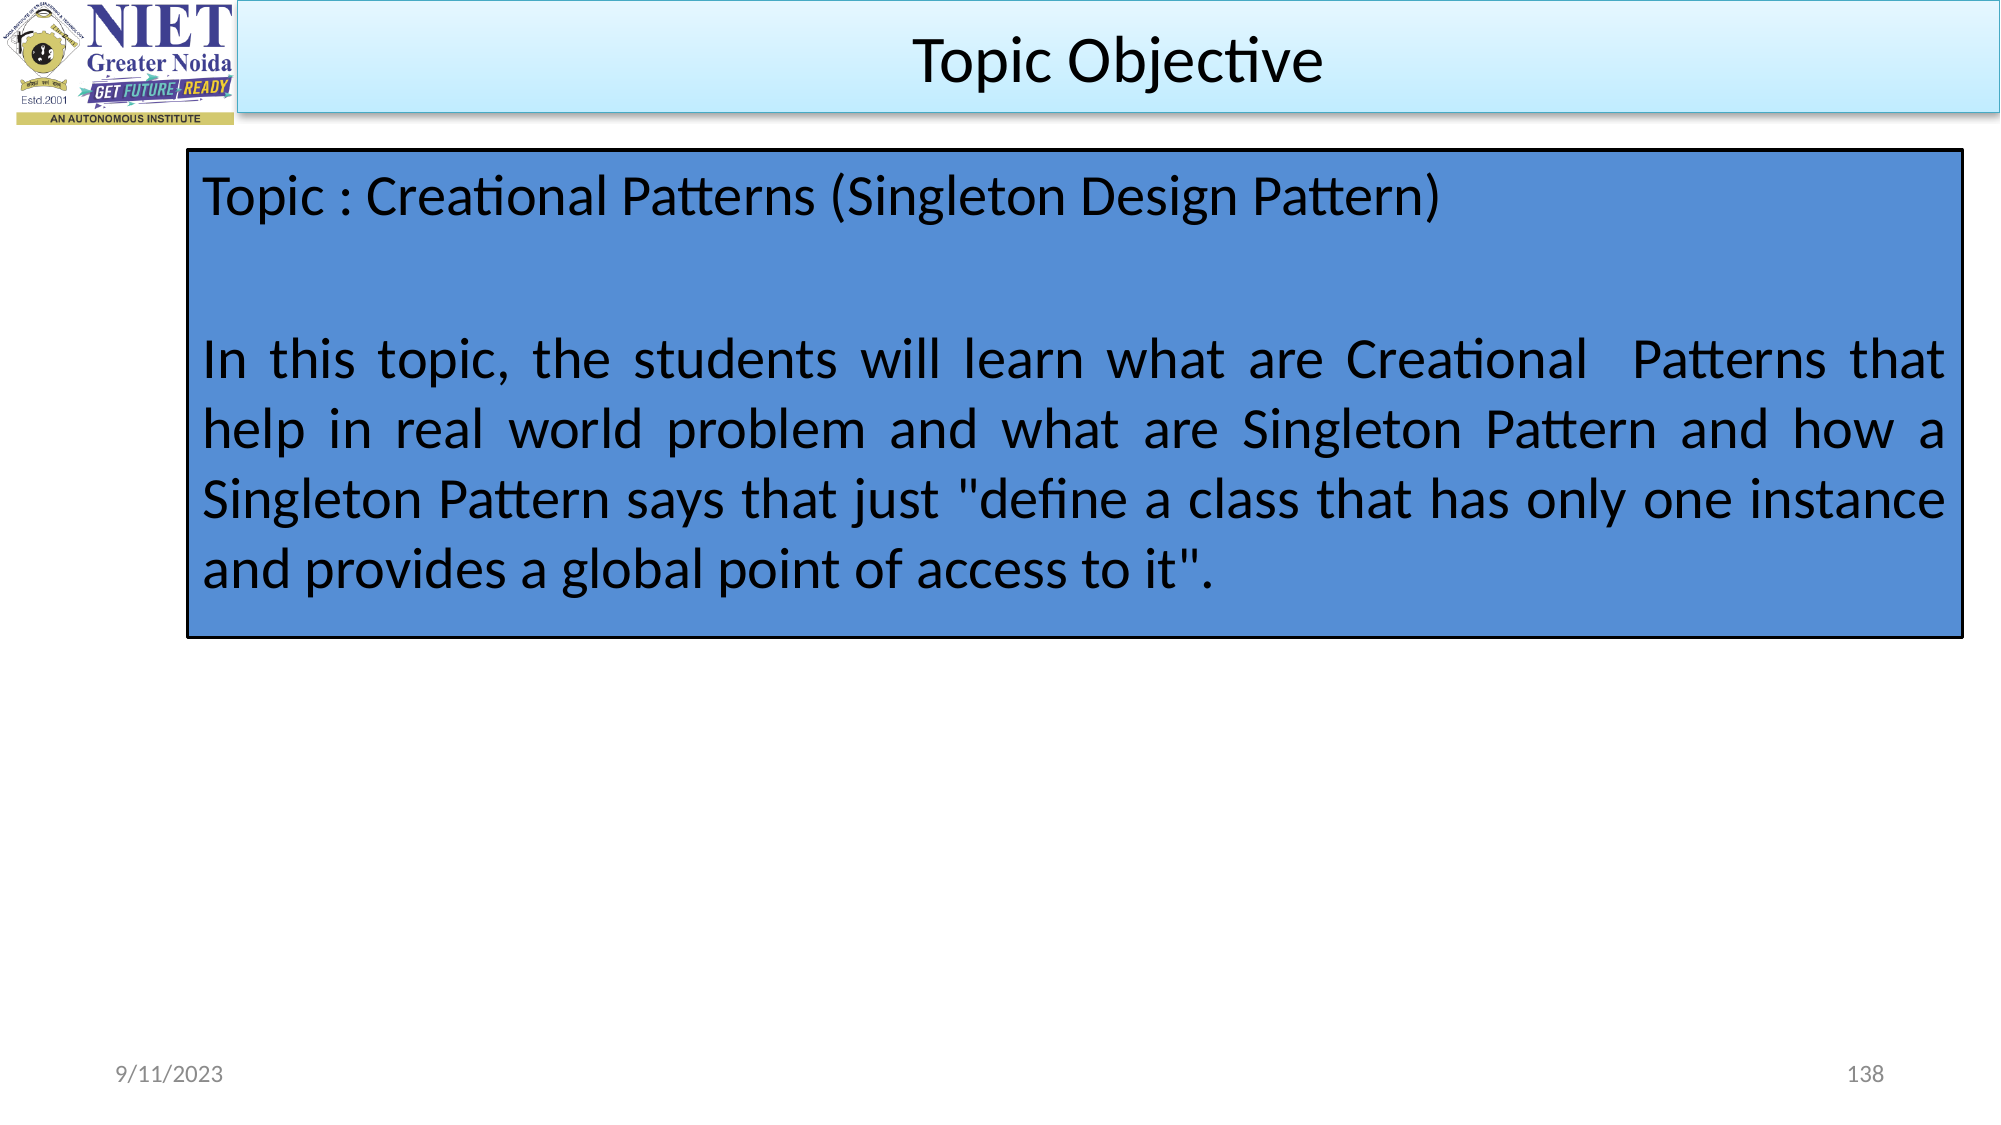

Topic Objective
Topic : Creational Patterns (Singleton Design Pattern)

In this topic, the students will learn what are Creational  Patterns that help in real world problem and what are Singleton Pattern and how a Singleton Pattern says that just "define a class that has only one instance and provides a global point of access to it".
9/11/2023
138